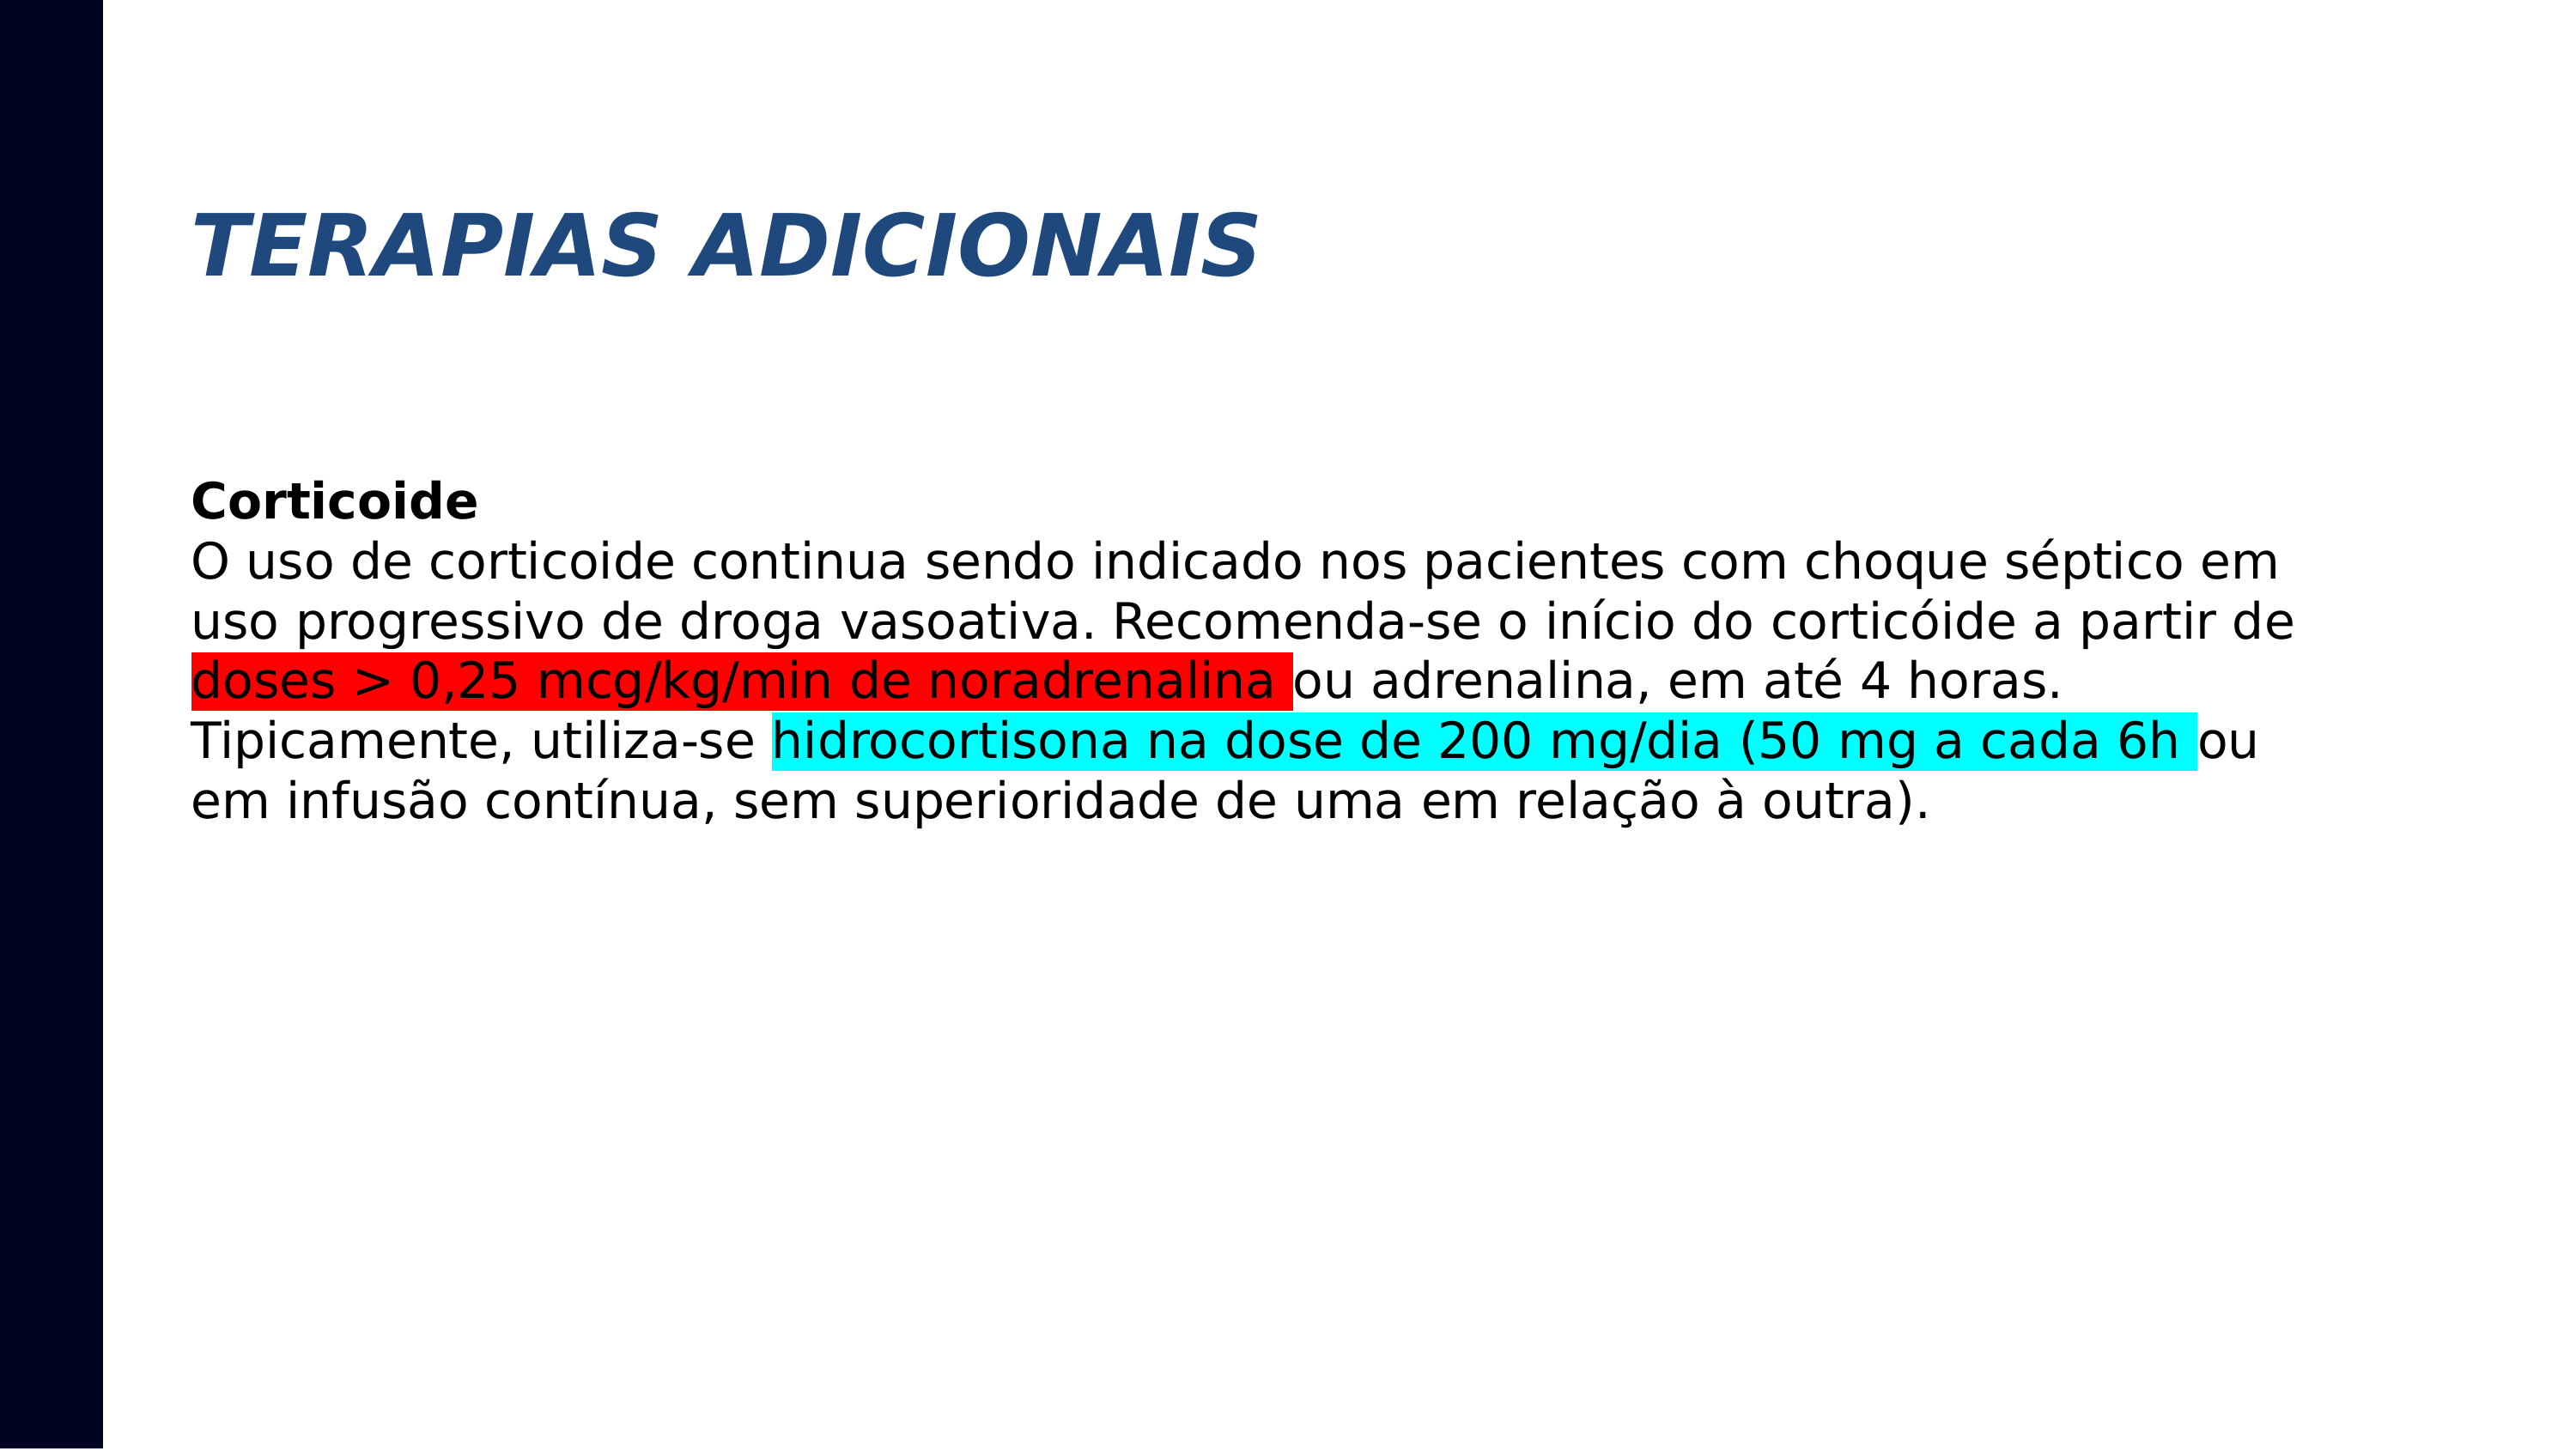

# TERAPIAS ADICIONAIS
Corticoide
O uso de corticoide continua sendo indicado nos pacientes com choque séptico em uso progressivo de droga vasoativa. Recomenda-se o início do corticóide a partir de doses > 0,25 mcg/kg/min de noradrenalina ou adrenalina, em até 4 horas.
Tipicamente, utiliza-se hidrocortisona na dose de 200 mg/dia (50 mg a cada 6h ou em infusão contínua, sem superioridade de uma em relação à outra).